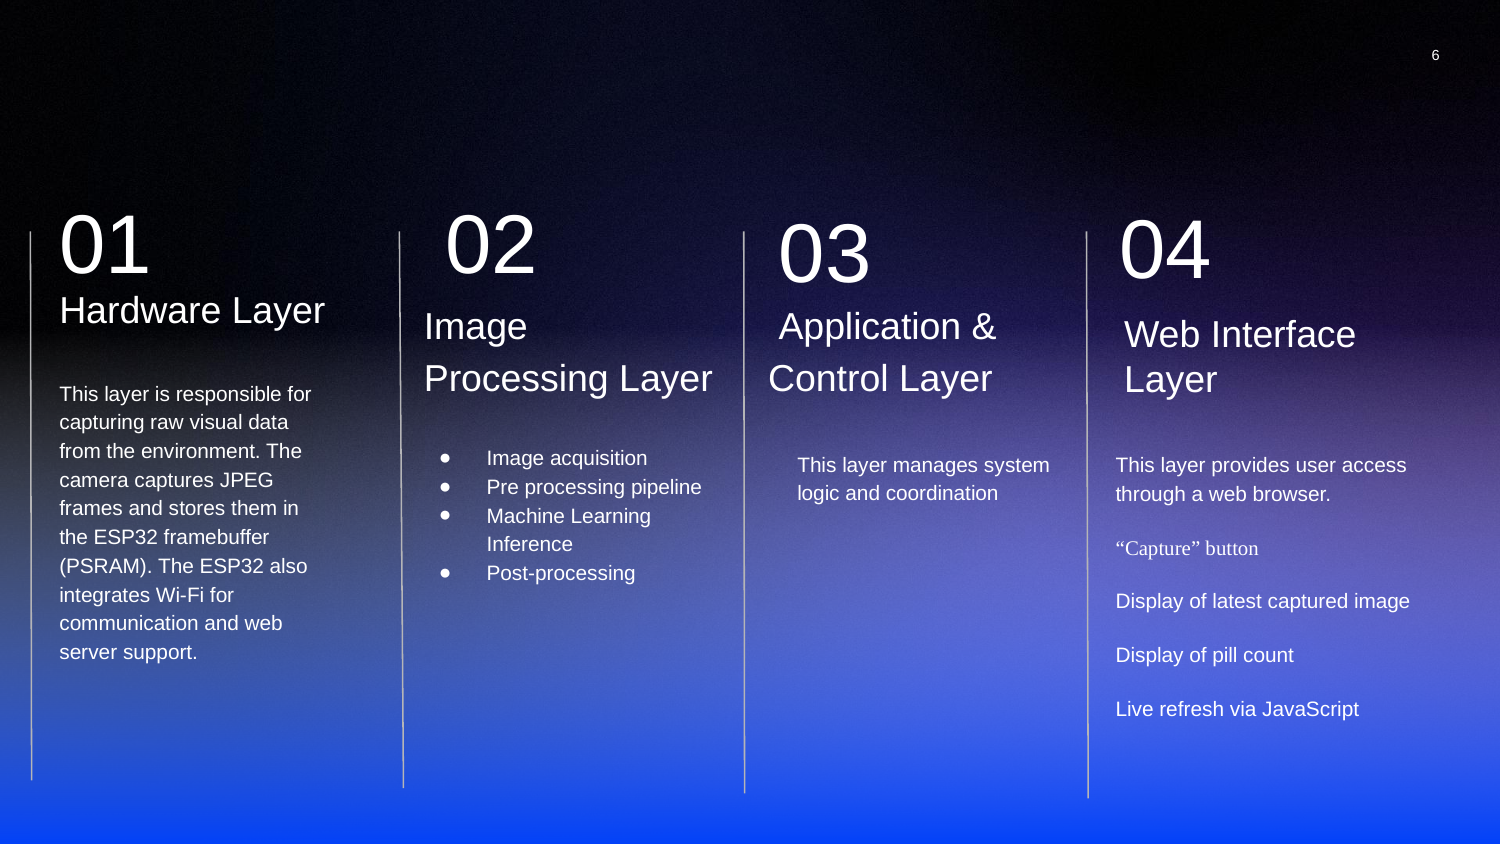

6
01
02
04

03
Hardware Layer

Image Processing Layer
 Application & Control Layer

Web Interface Layer
This layer is responsible for capturing raw visual data from the environment. The camera captures JPEG frames and stores them in the ESP32 framebuffer (PSRAM). The ESP32 also integrates Wi-Fi for communication and web server support.
This layer provides user access through a web browser.
“Capture” button
Display of latest captured image
Display of pill count
Live refresh via JavaScript

This layer manages system logic and coordination
Image acquisition
Pre processing pipeline
Machine Learning Inference
Post-processing